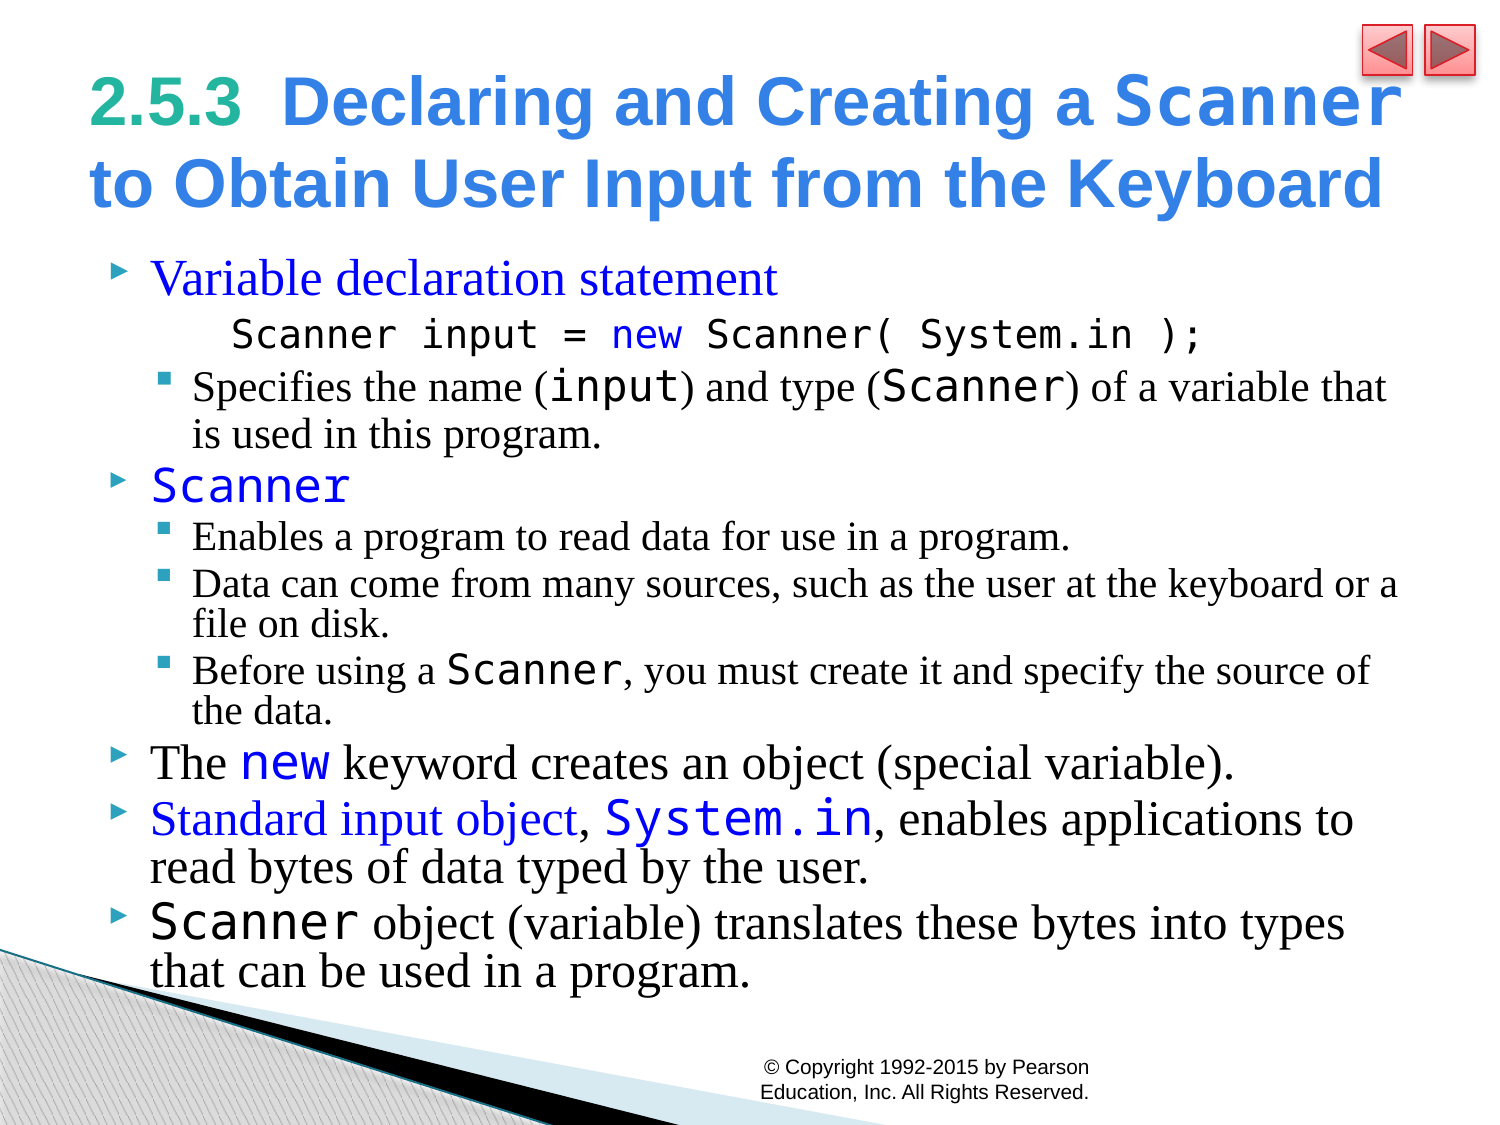

# 2.5.3  Declaring and Creating a Scanner to Obtain User Input from the Keyboard
Variable declaration statement
	Scanner input = new Scanner( System.in );
Specifies the name (input) and type (Scanner) of a variable that is used in this program.
Scanner
Enables a program to read data for use in a program.
Data can come from many sources, such as the user at the keyboard or a file on disk.
Before using a Scanner, you must create it and specify the source of the data.
The new keyword creates an object (special variable).
Standard input object, System.in, enables applications to read bytes of data typed by the user.
Scanner object (variable) translates these bytes into types that can be used in a program.

© Copyright 1992-2015 by Pearson Education, Inc. All Rights Reserved.